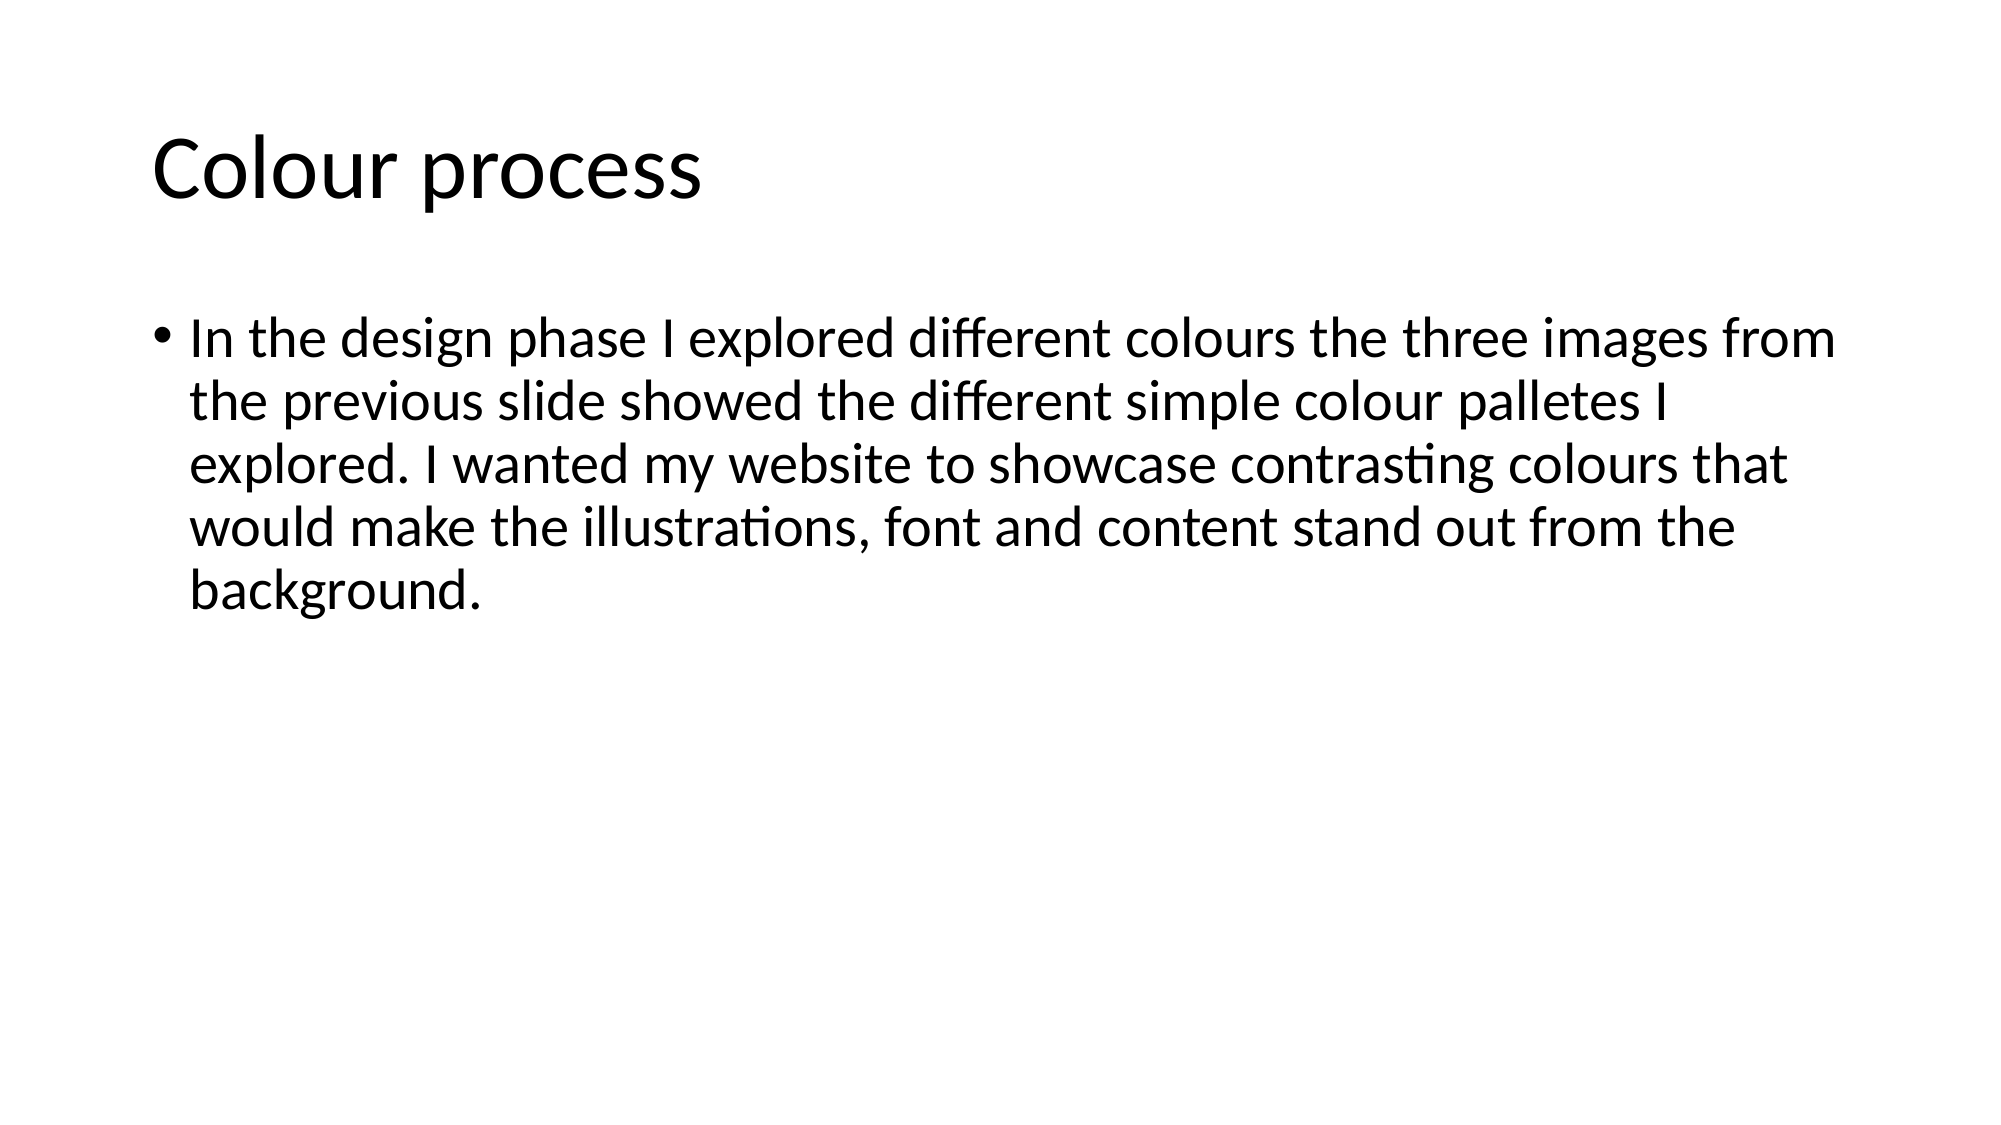

# Colour process
In the design phase I explored different colours the three images from the previous slide showed the different simple colour palletes I explored. I wanted my website to showcase contrasting colours that would make the illustrations, font and content stand out from the background.